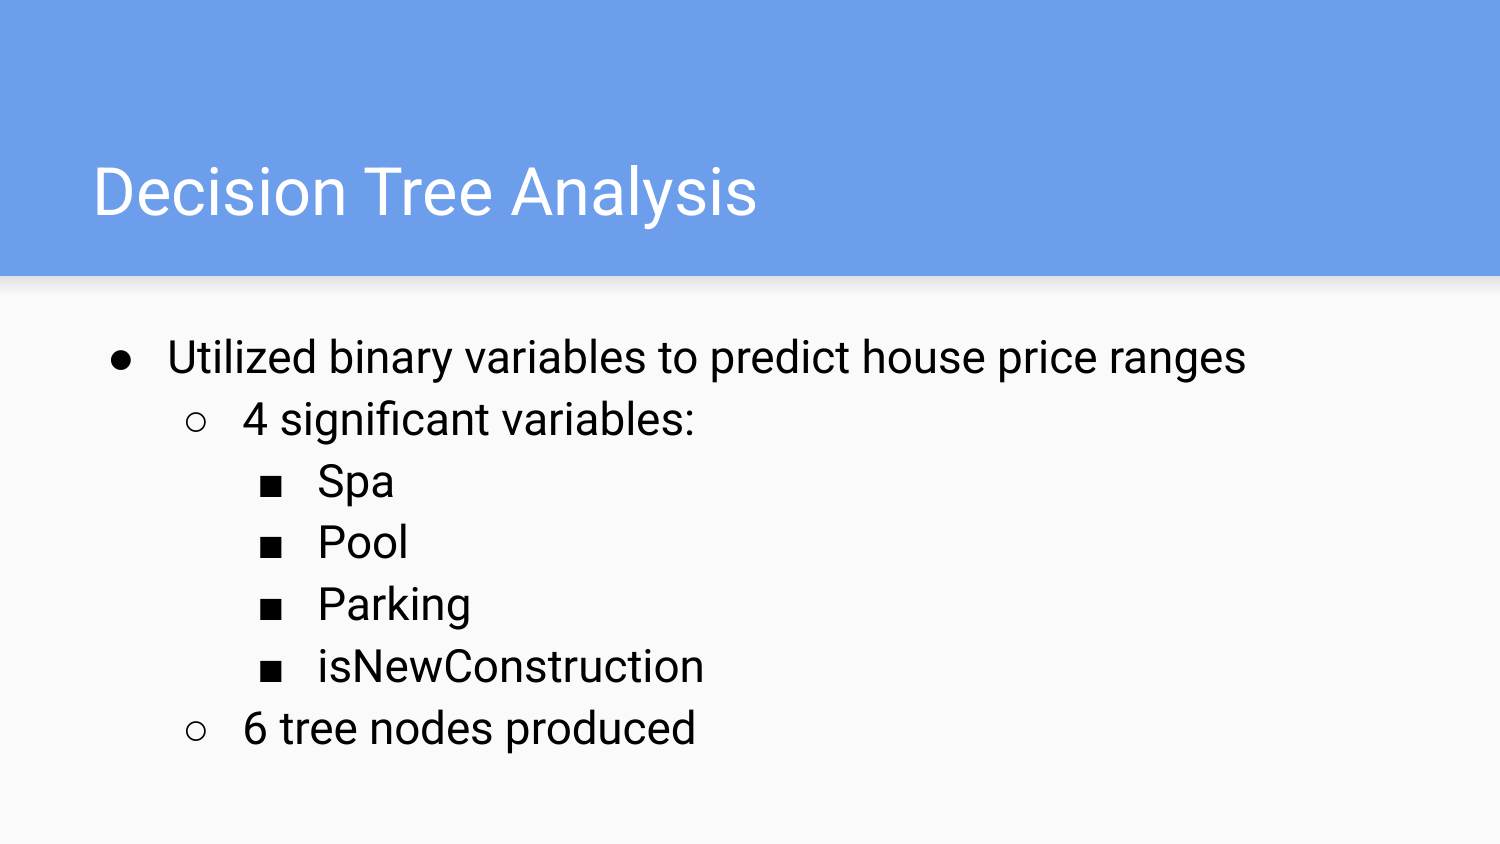

# Decision Tree Analysis
Utilized binary variables to predict house price ranges
4 significant variables:
Spa
Pool
Parking
isNewConstruction
6 tree nodes produced